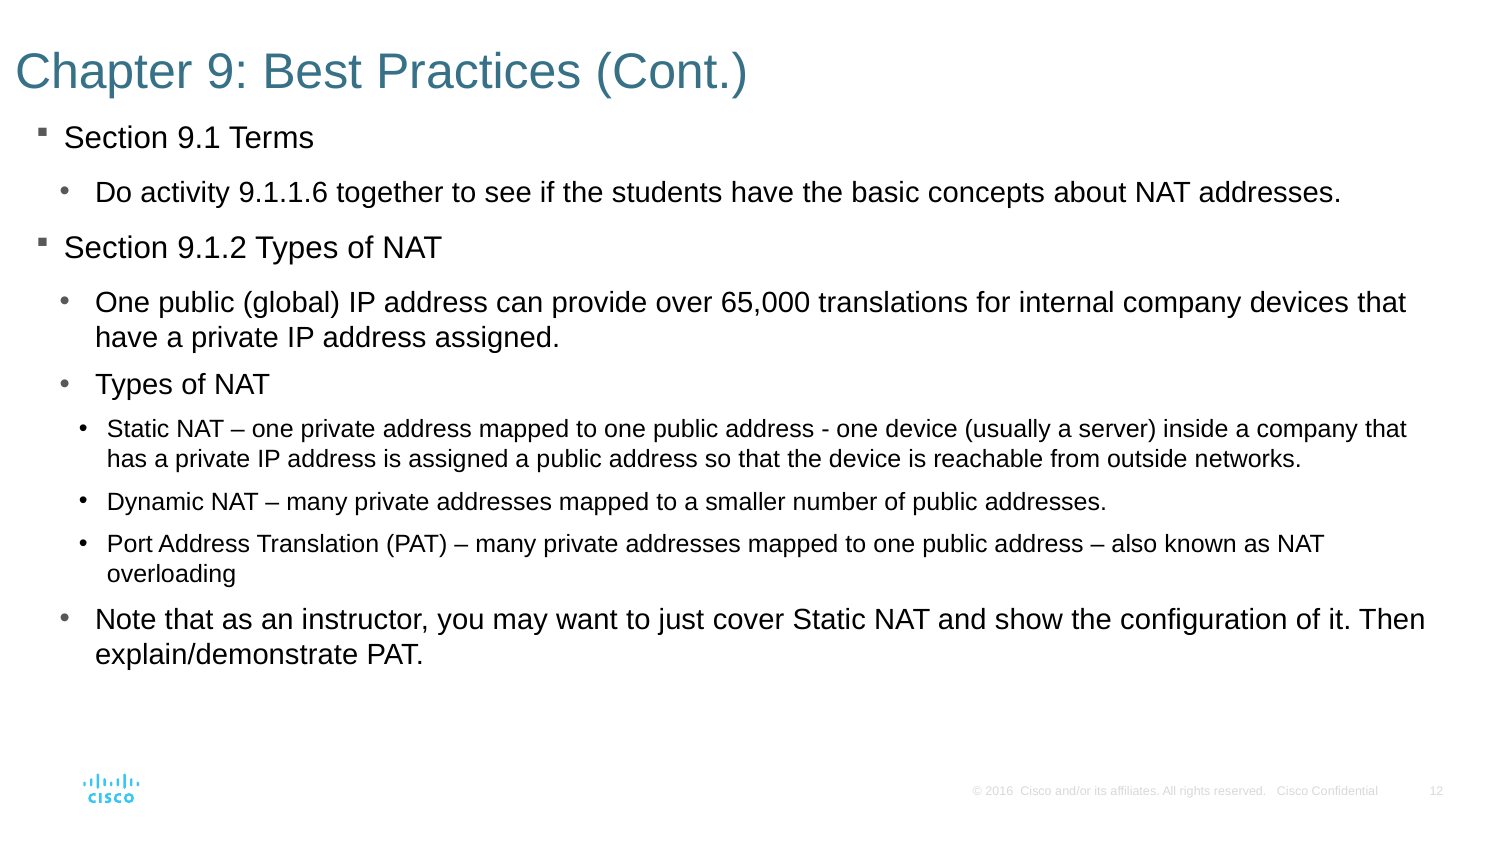

# Chapter 9: Best Practices (Cont.)
Section 9.1 Terms
Do activity 9.1.1.6 together to see if the students have the basic concepts about NAT addresses.
Section 9.1.2 Types of NAT
One public (global) IP address can provide over 65,000 translations for internal company devices that have a private IP address assigned.
Types of NAT
Static NAT – one private address mapped to one public address - one device (usually a server) inside a company that has a private IP address is assigned a public address so that the device is reachable from outside networks.
Dynamic NAT – many private addresses mapped to a smaller number of public addresses.
Port Address Translation (PAT) – many private addresses mapped to one public address – also known as NAT overloading
Note that as an instructor, you may want to just cover Static NAT and show the configuration of it. Then explain/demonstrate PAT.